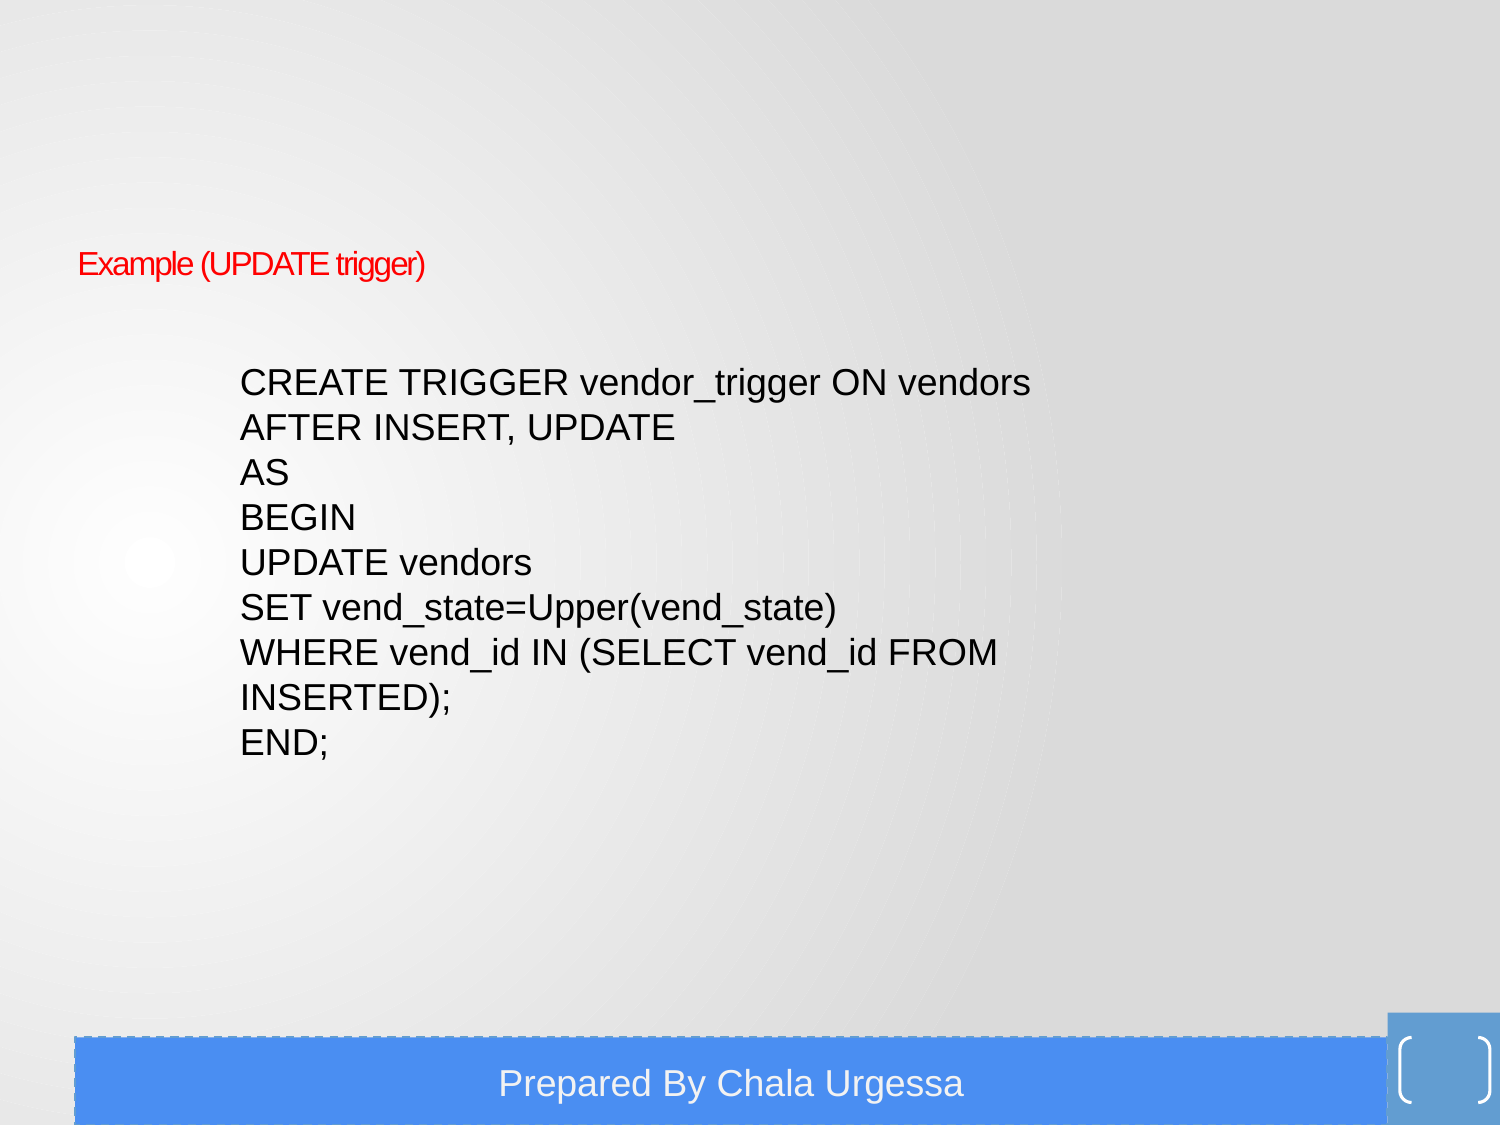

# Example (UPDATE trigger)
CREATE TRIGGER vendor_trigger ON vendors
AFTER INSERT, UPDATE
AS
BEGIN
UPDATE vendors
SET vend_state=Upper(vend_state)
WHERE vend_id IN (SELECT vend_id FROM INSERTED);
END;
91